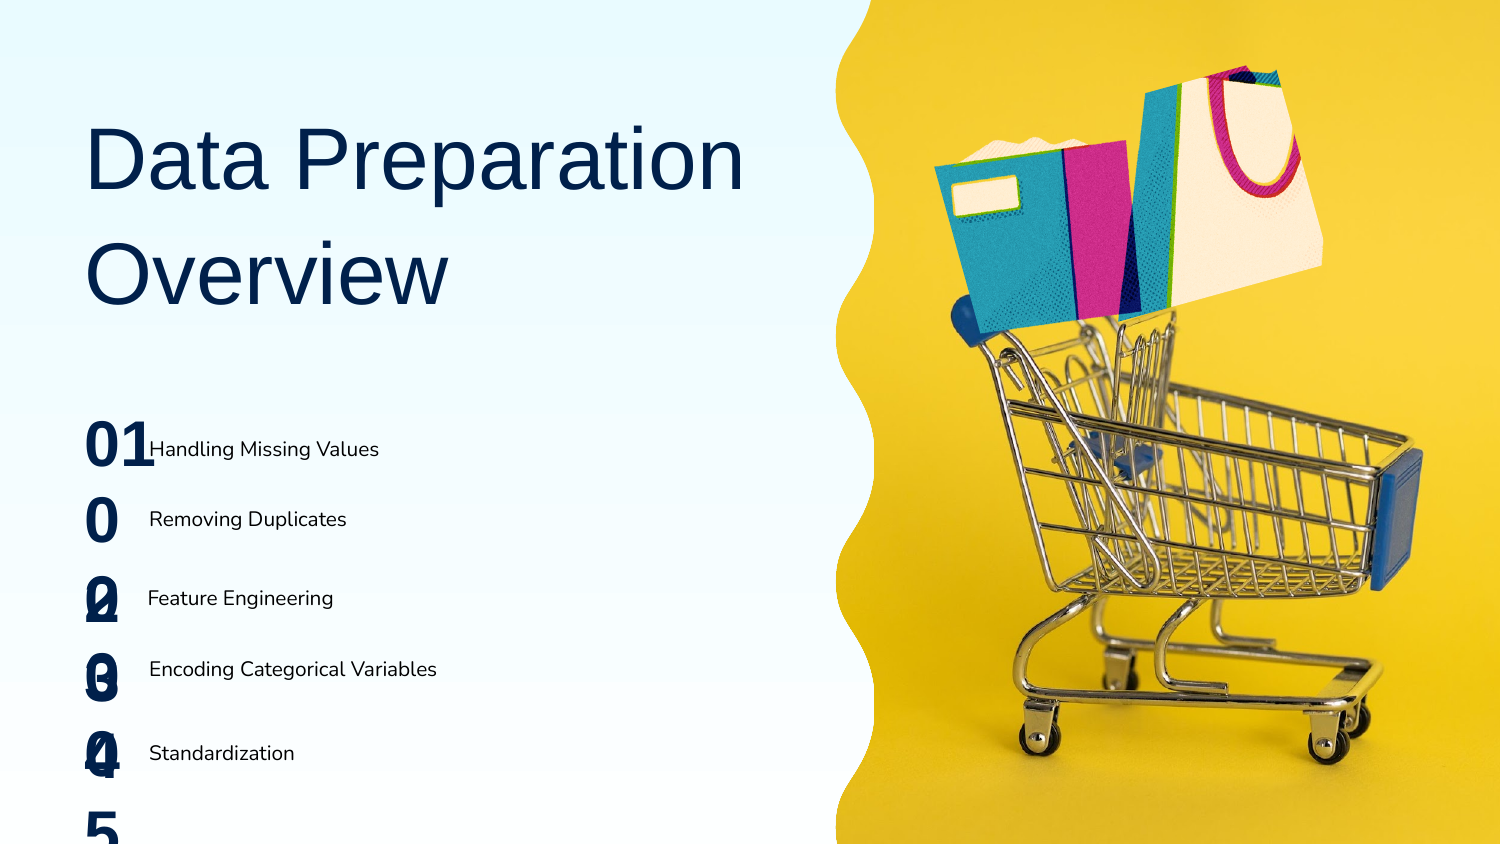

Data Preparation Overview

01
Handling Missing Values

02
Removing Duplicates

03
Feature Engineering

04
Encoding Categorical Variables

05
Standardization